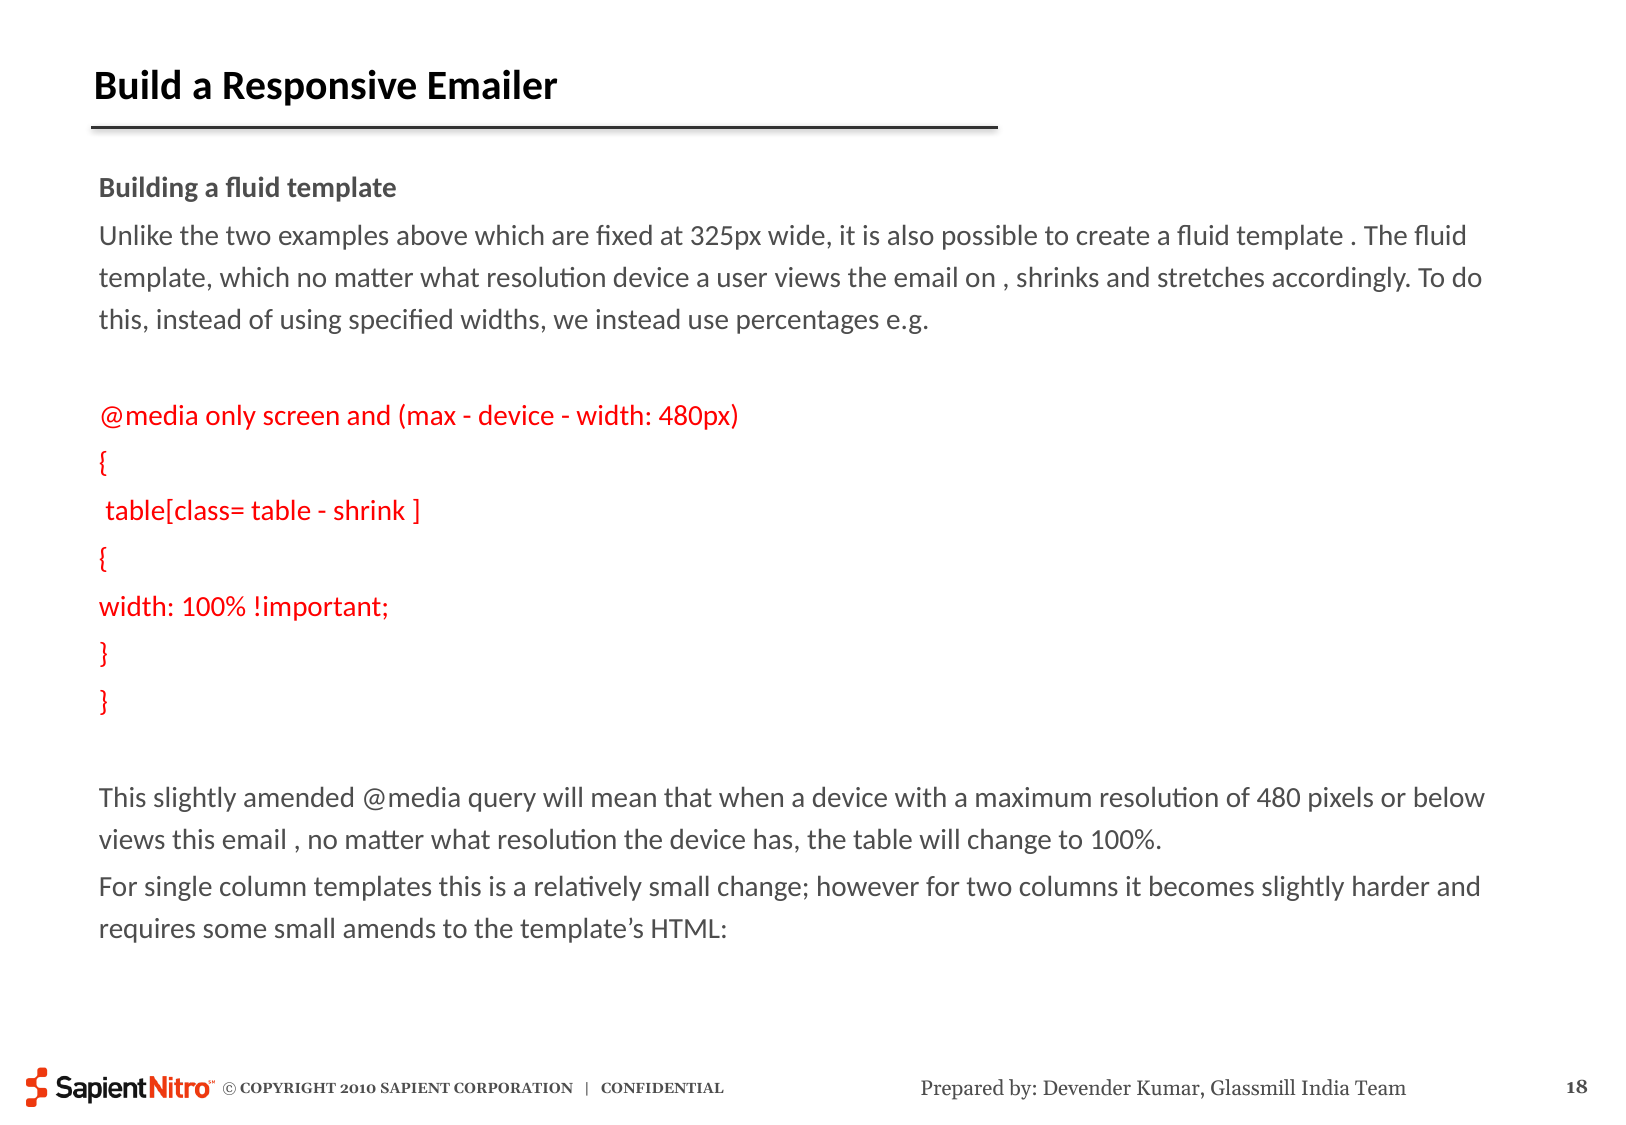

# Build a Responsive Emailer
Building a fluid template
Unlike the two examples above which are fixed at 325px wide, it is also possible to create a fluid template . The fluid template, which no matter what resolution device a user views the email on , shrinks and stretches accordingly. To do this, instead of using specified widths, we instead use percentages e.g.

@media only screen and (max - device - width: 480px)
{
 table[class= table - shrink ]
{
width: 100% !important;
}
}

This slightly amended @media query will mean that when a device with a maximum resolution of 480 pixels or below views this email , no matter what resolution the device has, the table will change to 100%.
For single column templates this is a relatively small change; however for two columns it becomes slightly harder and requires some small amends to the template’s HTML: